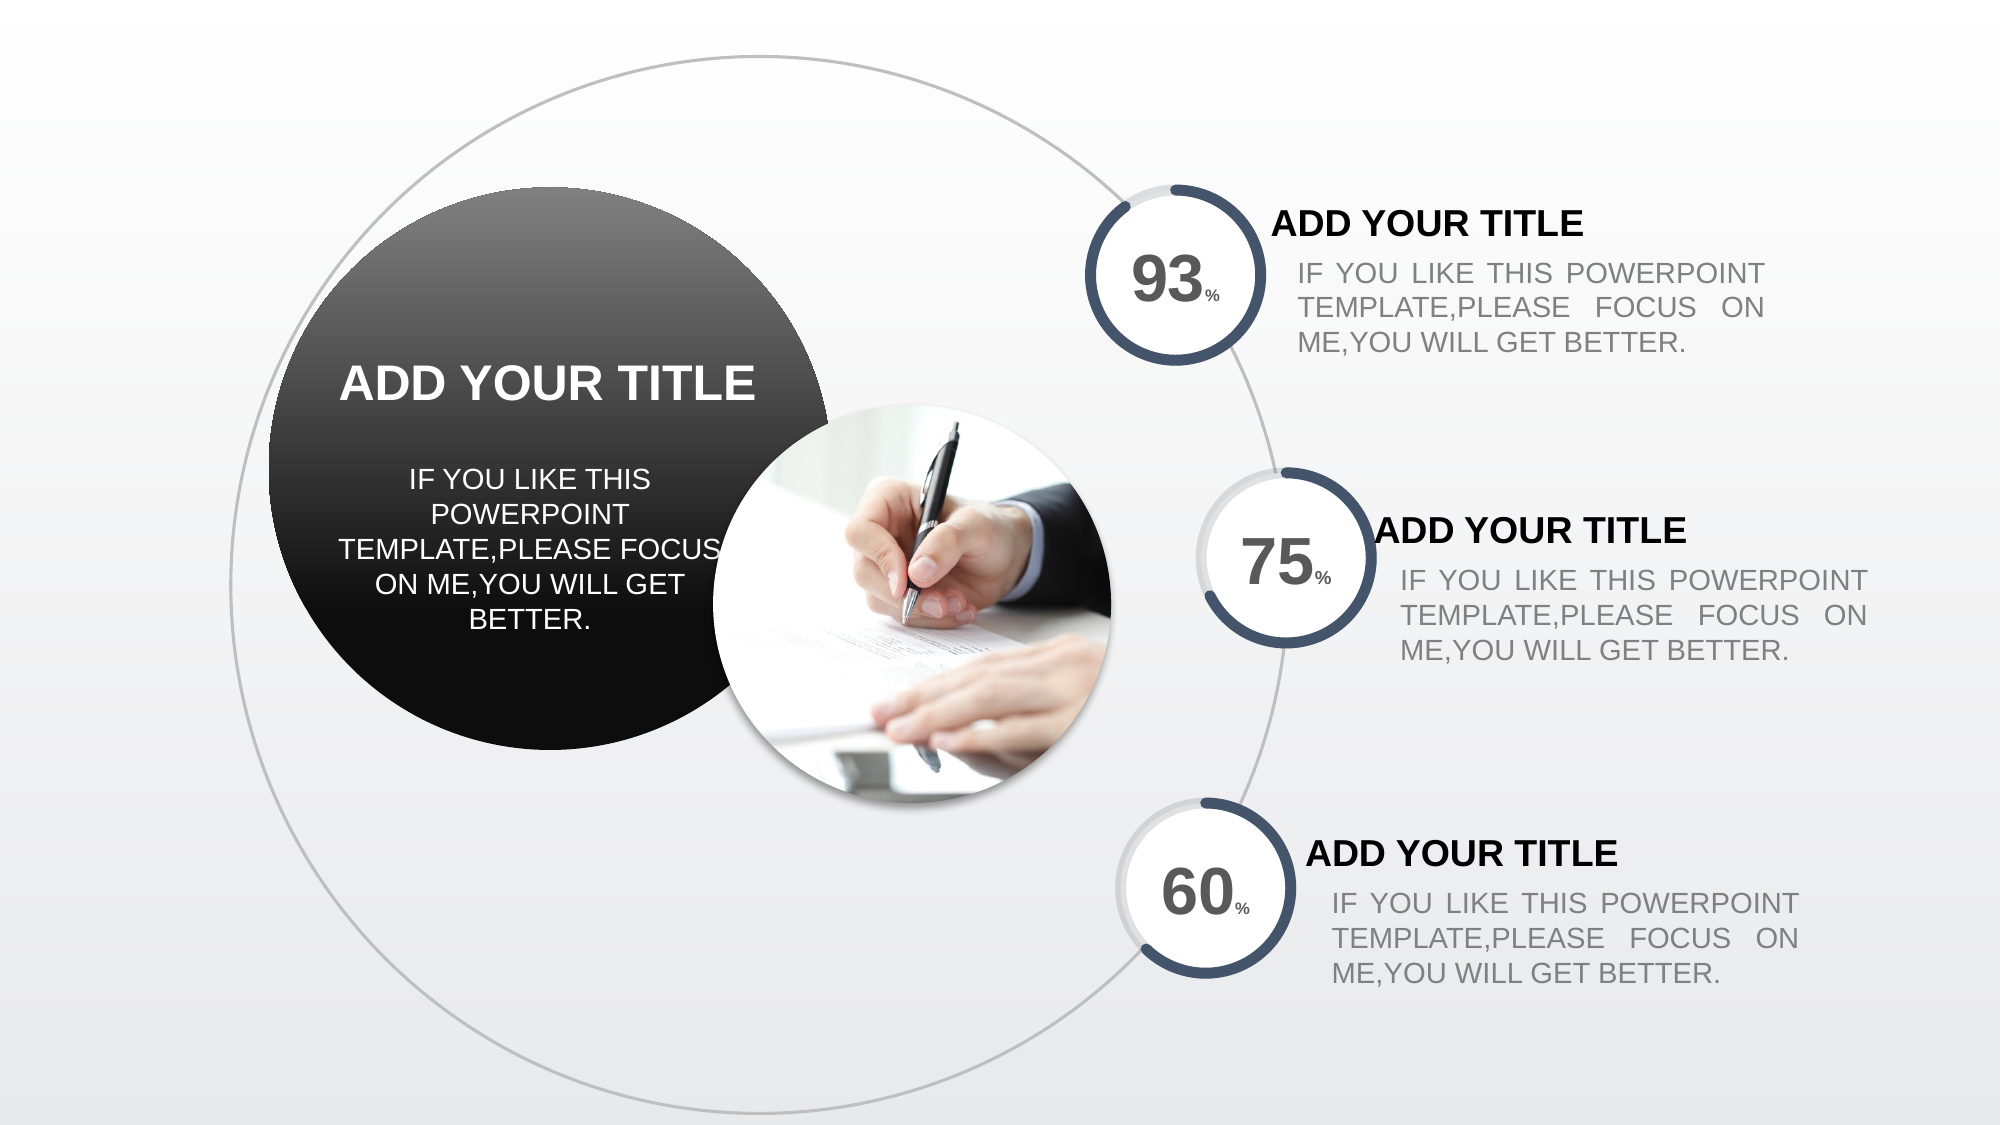

93%

ADD YOUR TITLE
IF YOU LIKE THIS POWERPOINT TEMPLATE,PLEASE FOCUS ON ME,YOU WILL GET BETTER.
ADD YOUR TITLE

IF YOU LIKE THIS POWERPOINT TEMPLATE,PLEASE FOCUS ON ME,YOU WILL GET BETTER.
75%

ADD YOUR TITLE
IF YOU LIKE THIS POWERPOINT TEMPLATE,PLEASE FOCUS ON ME,YOU WILL GET BETTER.
60%

ADD YOUR TITLE
IF YOU LIKE THIS POWERPOINT TEMPLATE,PLEASE FOCUS ON ME,YOU WILL GET BETTER.